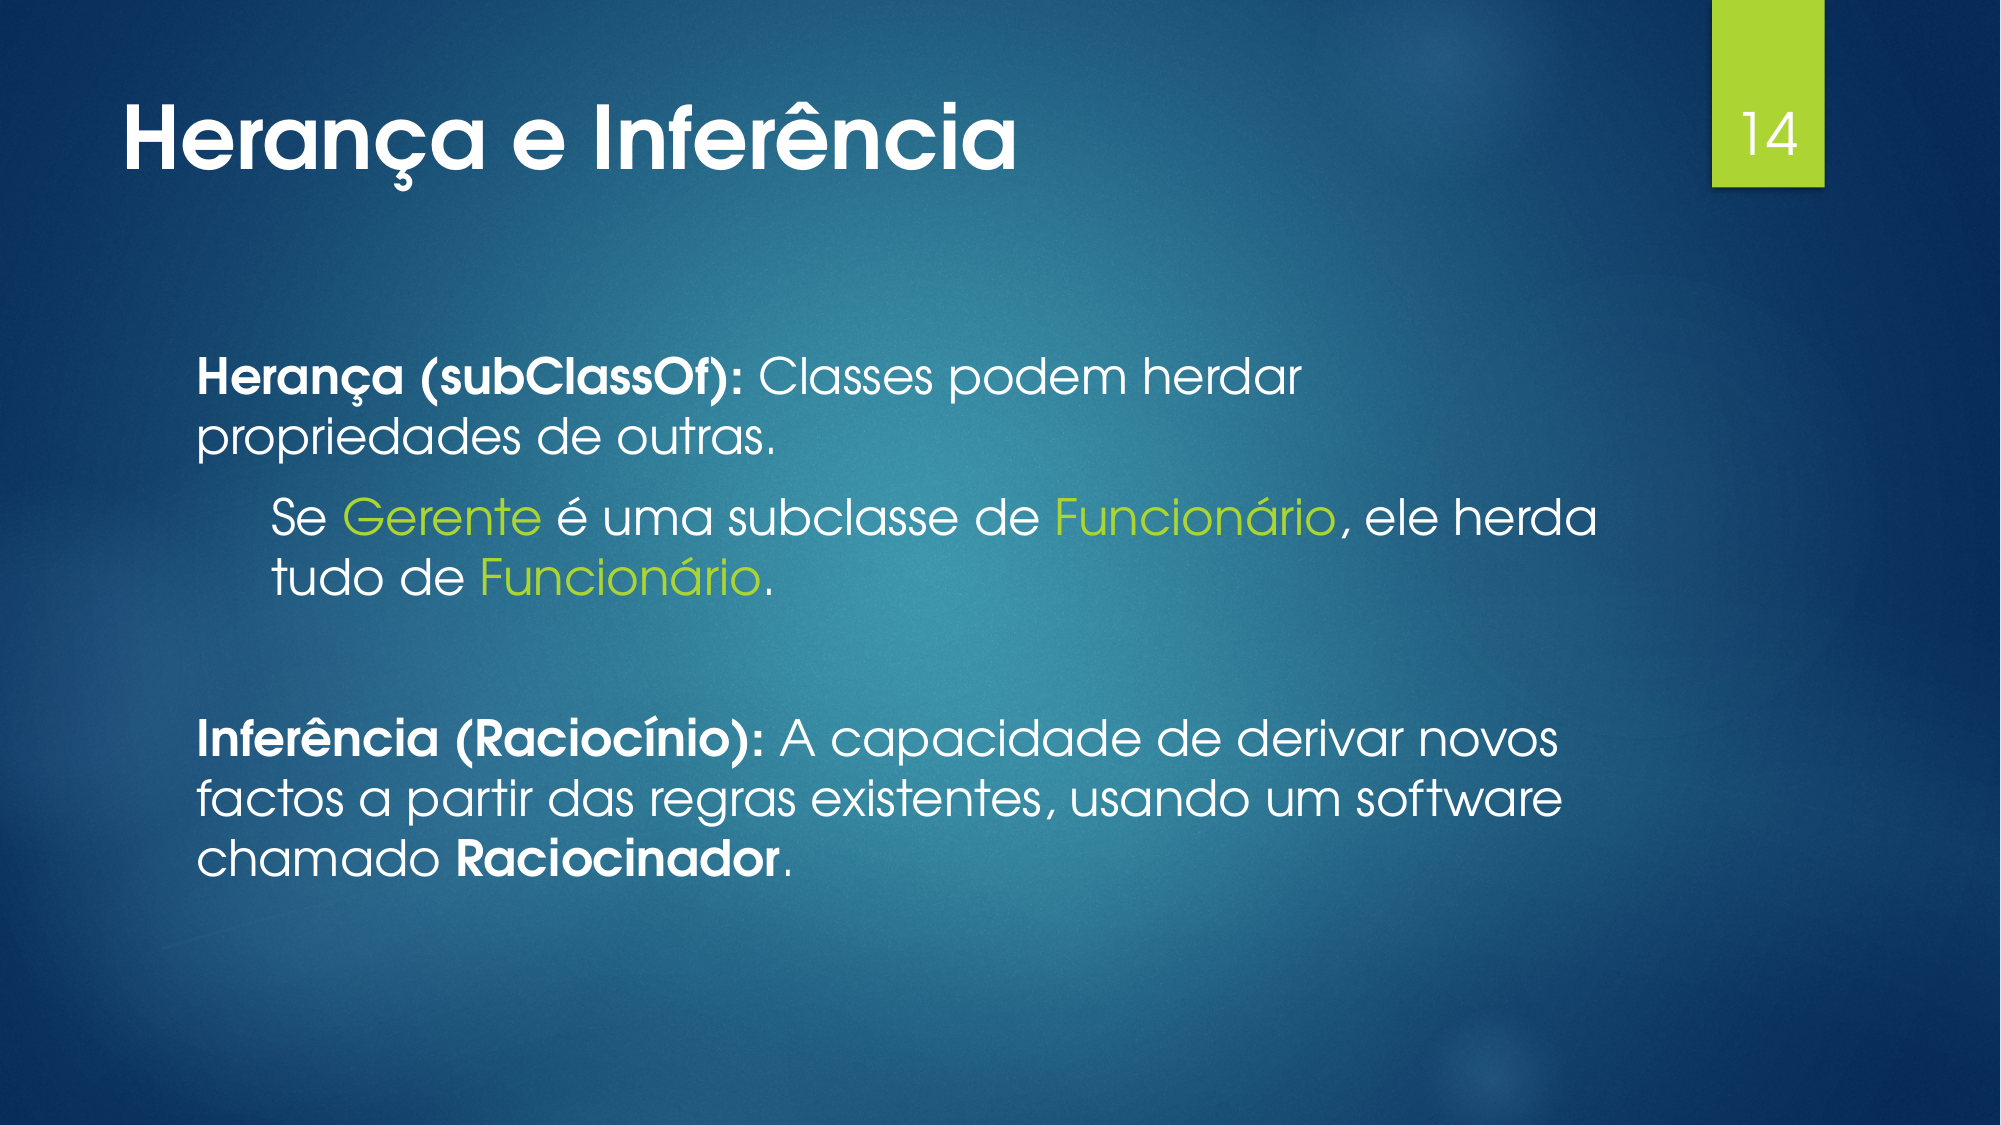

14
# Herança e Inferência
Herança (subClassOf): Classes podem herdar propriedades de outras.
Se Gerente é uma subclasse de Funcionário, ele herda tudo de Funcionário.

Inferência (Raciocínio): A capacidade de derivar novos factos a partir das regras existentes, usando um software chamado Raciocinador.